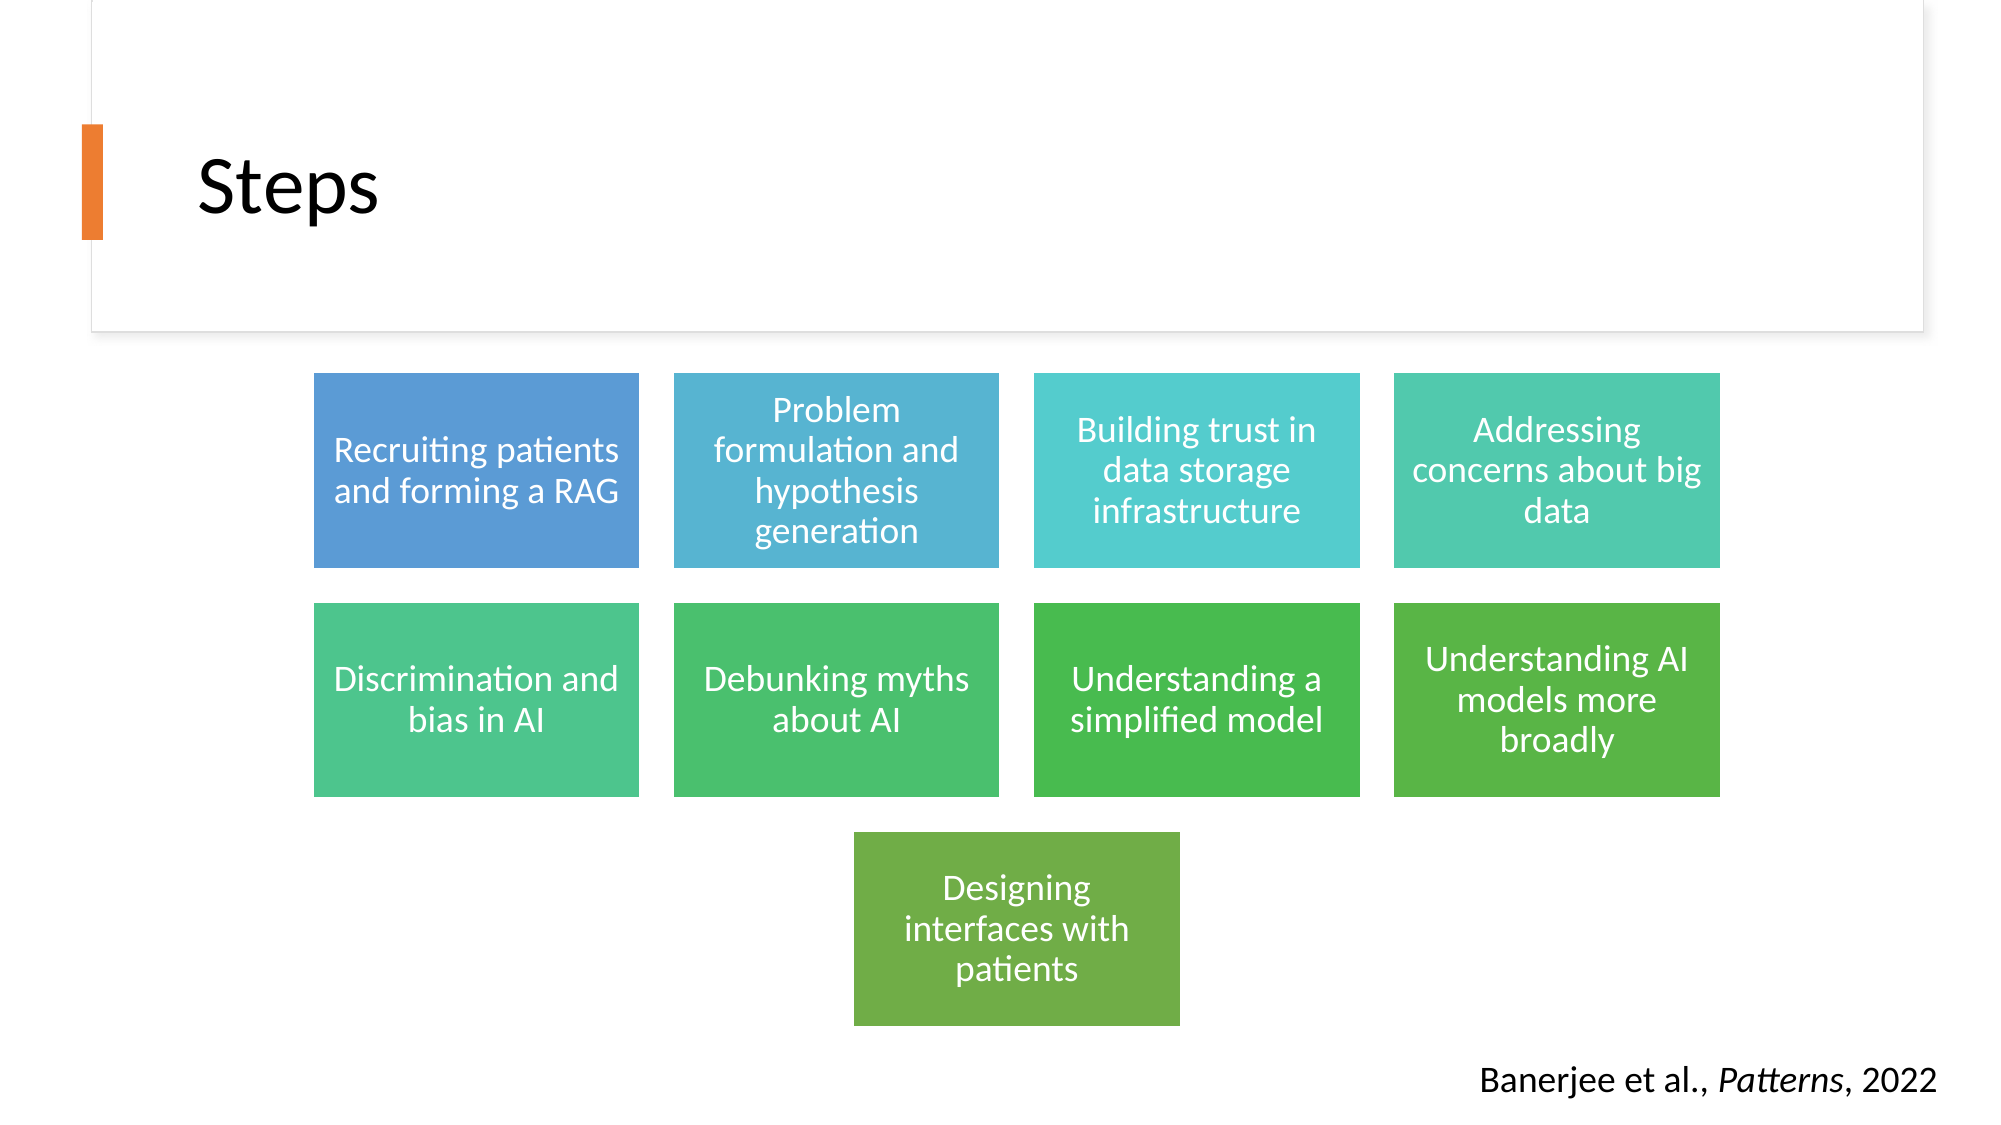

# Steps

Recruiting patients and forming a RAG
Problem formulation and hypothesis generation
Building trust in data storage infrastructure
Addressing concerns about big data
Discrimination and bias in AI
Debunking myths about AI
Understanding a simplified model
Understanding AI models more broadly
Designing interfaces with patients
Banerjee et al., Patterns, 2022